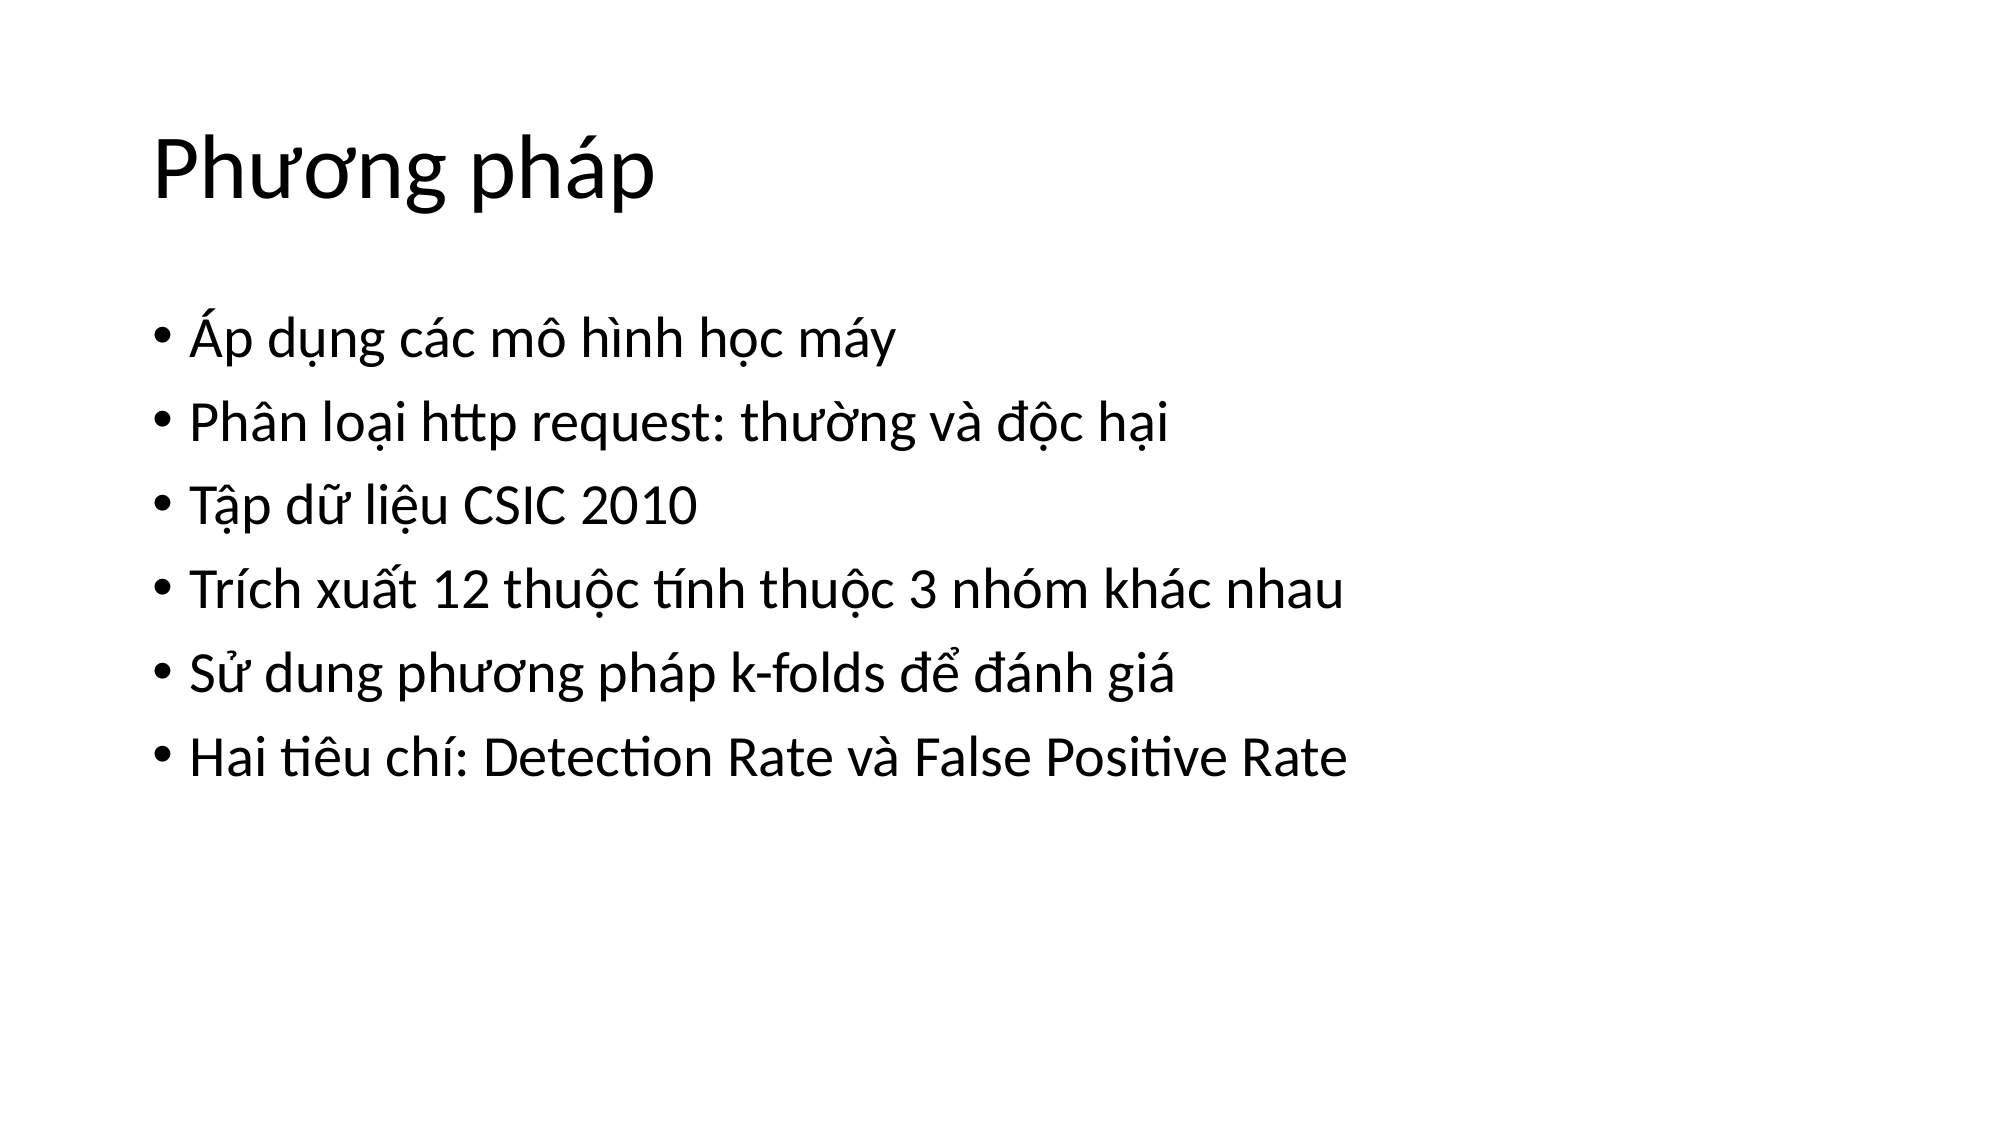

# Phương pháp
Áp dụng các mô hình học máy
Phân loại http request: thường và độc hại
Tập dữ liệu CSIC 2010
Trích xuất 12 thuộc tính thuộc 3 nhóm khác nhau
Sử dung phương pháp k-folds để đánh giá
Hai tiêu chí: Detection Rate và False Positive Rate